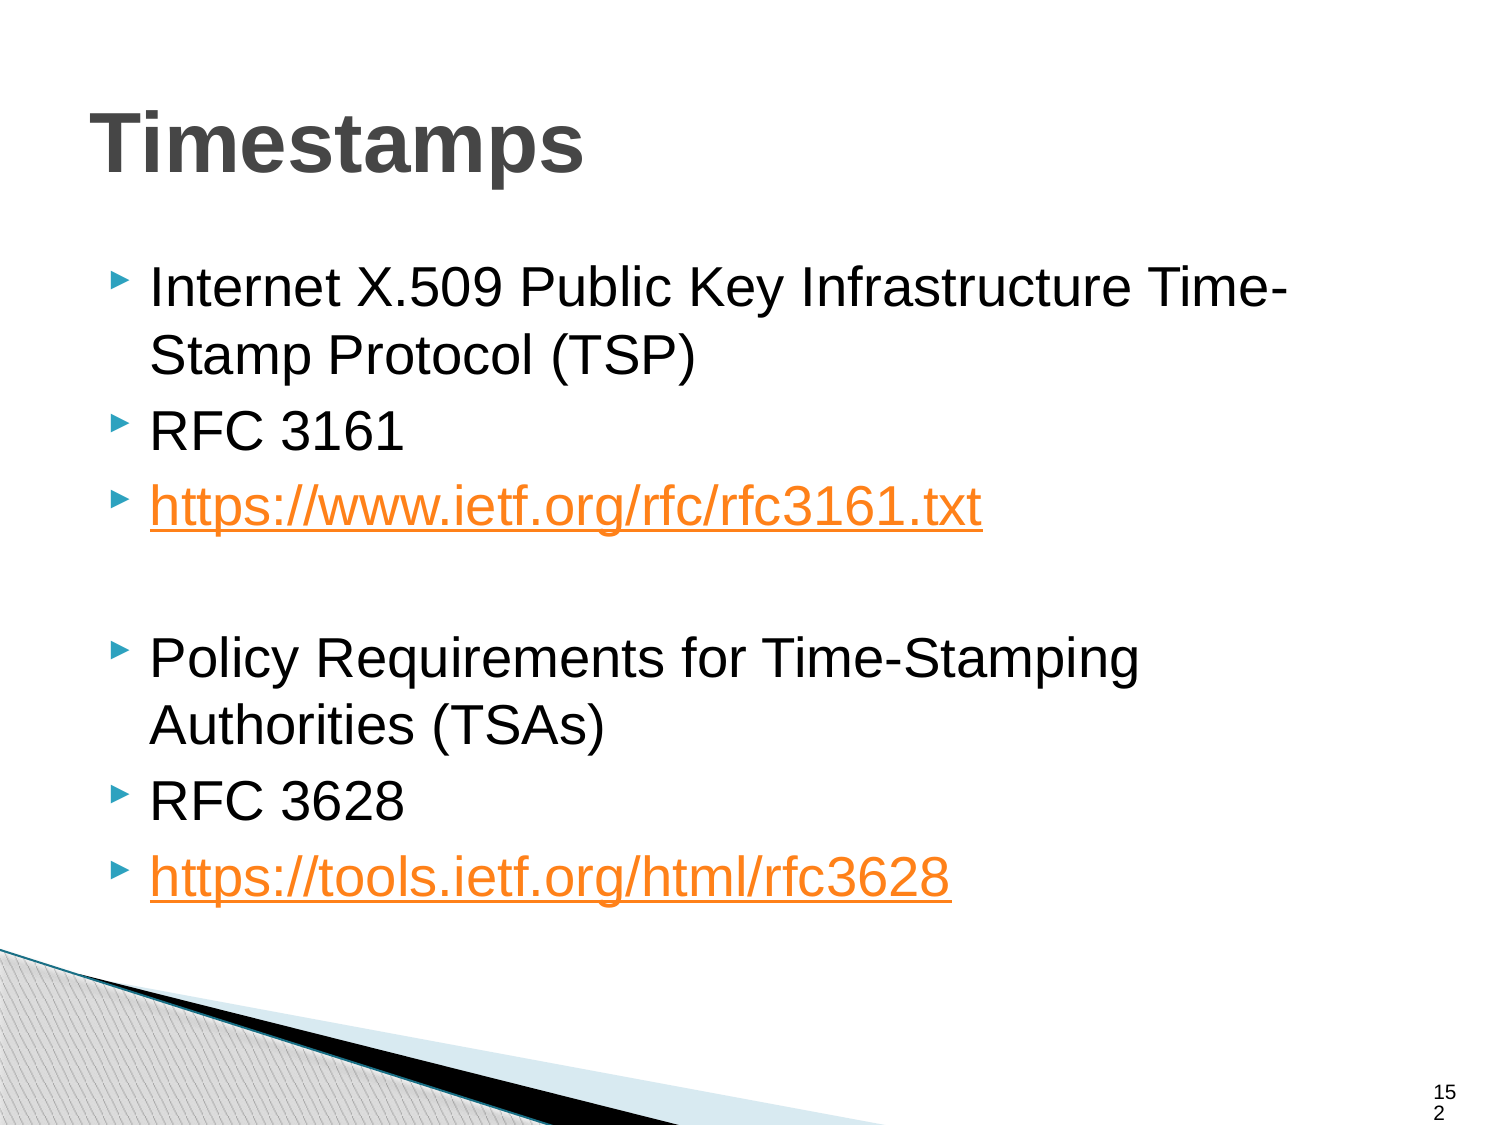

# Timestamps
Internet X.509 Public Key Infrastructure Time-Stamp Protocol (TSP)
RFC 3161
https://www.ietf.org/rfc/rfc3161.txt

Policy Requirements for Time-Stamping Authorities (TSAs)
RFC 3628
https://tools.ietf.org/html/rfc3628

152